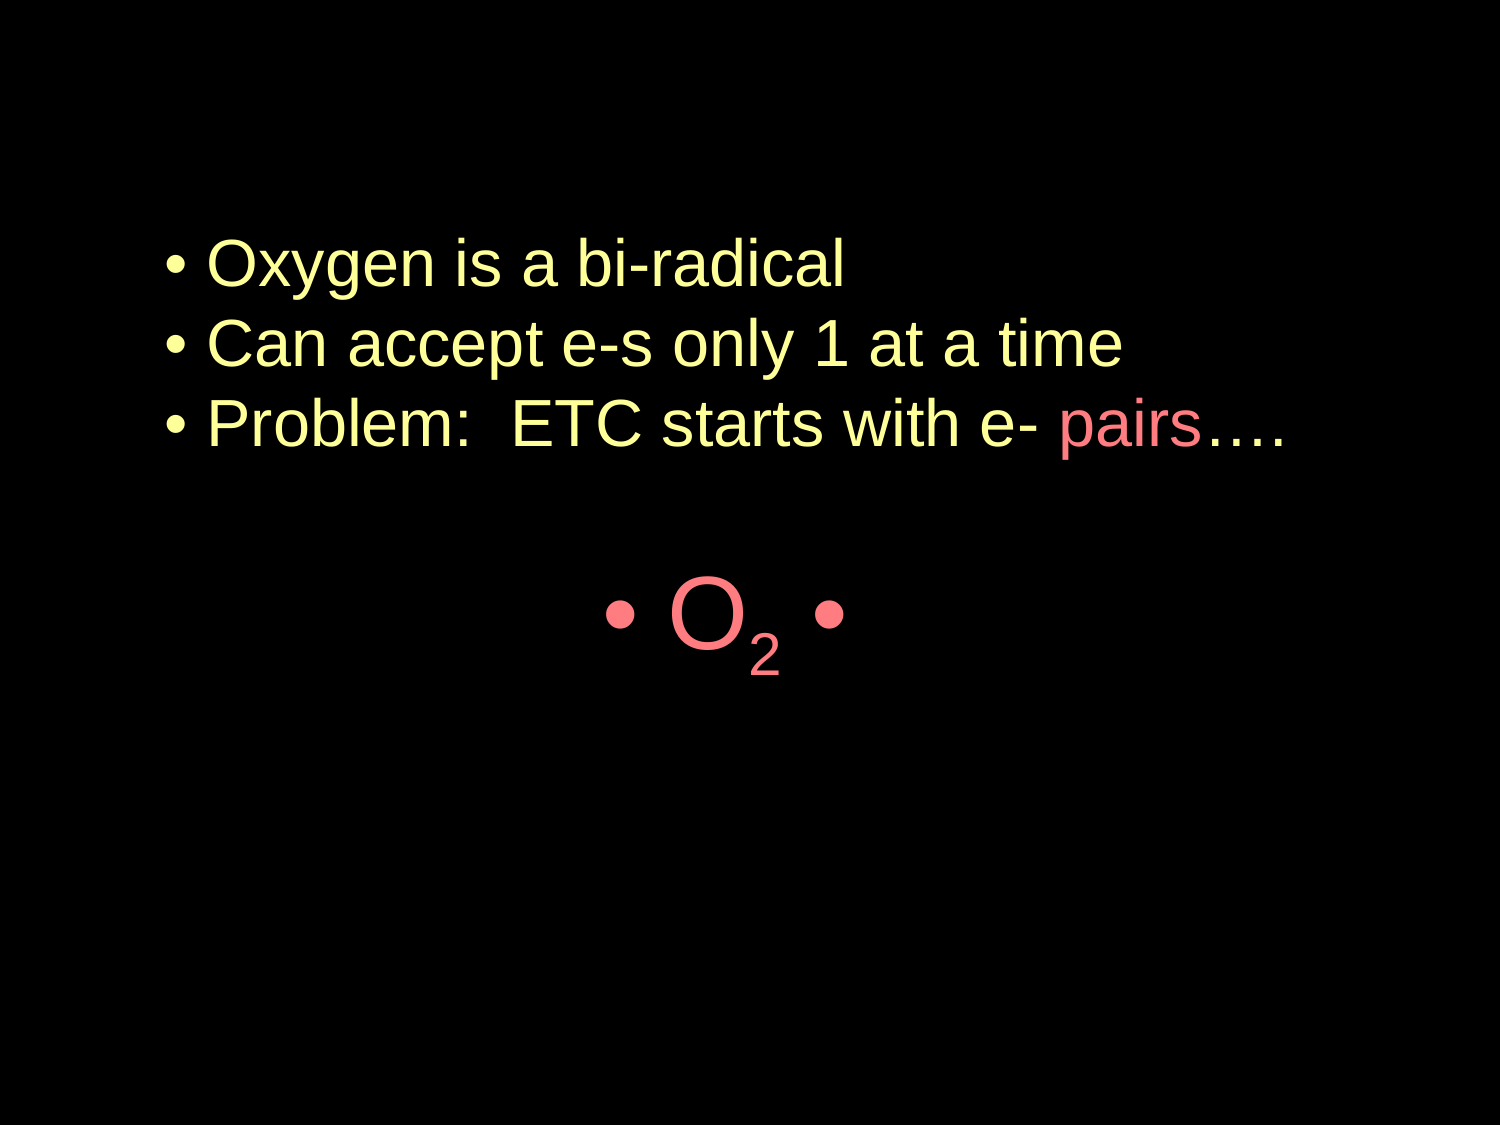

• Oxygen is a bi-radical
• Can accept e-s only 1 at a time
• Problem:  ETC starts with e- pairs….
• O2 •